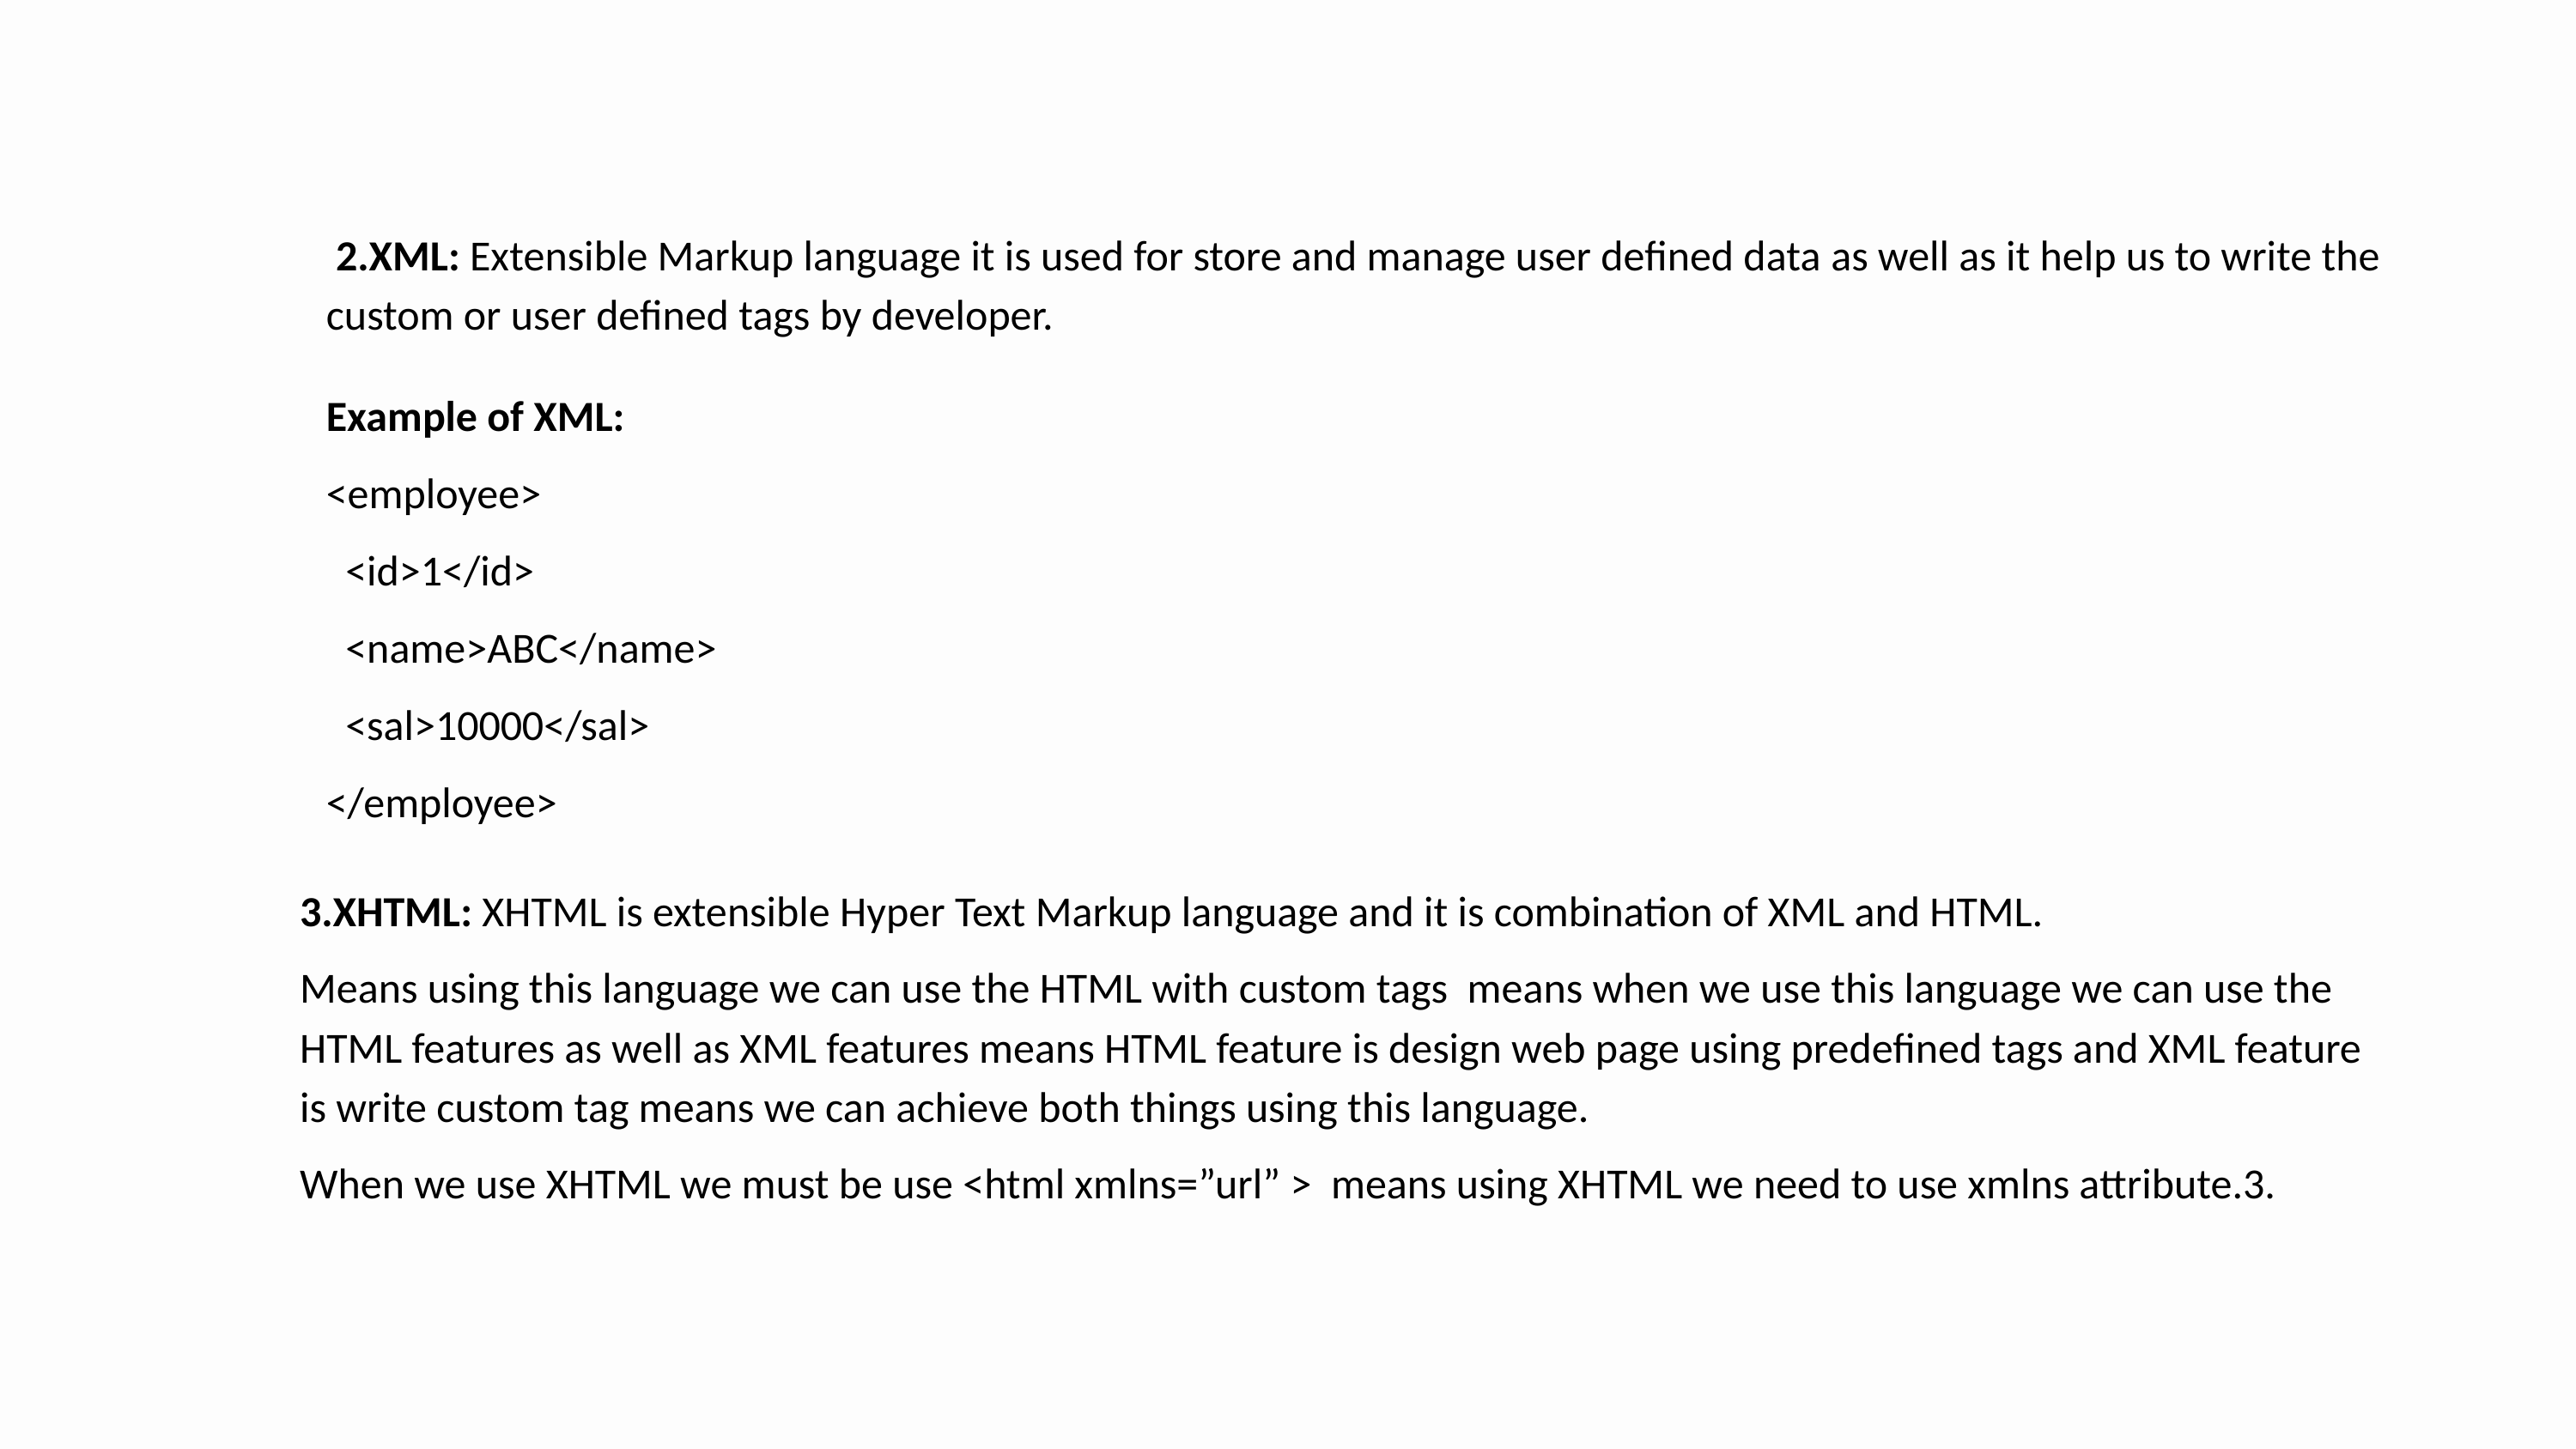

2.XML: Extensible Markup language it is used for store and manage user defined data as well as it help us to write the custom or user defined tags by developer.
Example of XML:
<employee>
  <id>1</id>
  <name>ABC</name>
  <sal>10000</sal>
</employee>
3.XHTML: XHTML is extensible Hyper Text Markup language and it is combination of XML and HTML.
Means using this language we can use the HTML with custom tags  means when we use this language we can use the HTML features as well as XML features means HTML feature is design web page using predefined tags and XML feature is write custom tag means we can achieve both things using this language.
When we use XHTML we must be use <html xmlns=”url” >  means using XHTML we need to use xmlns attribute.3.